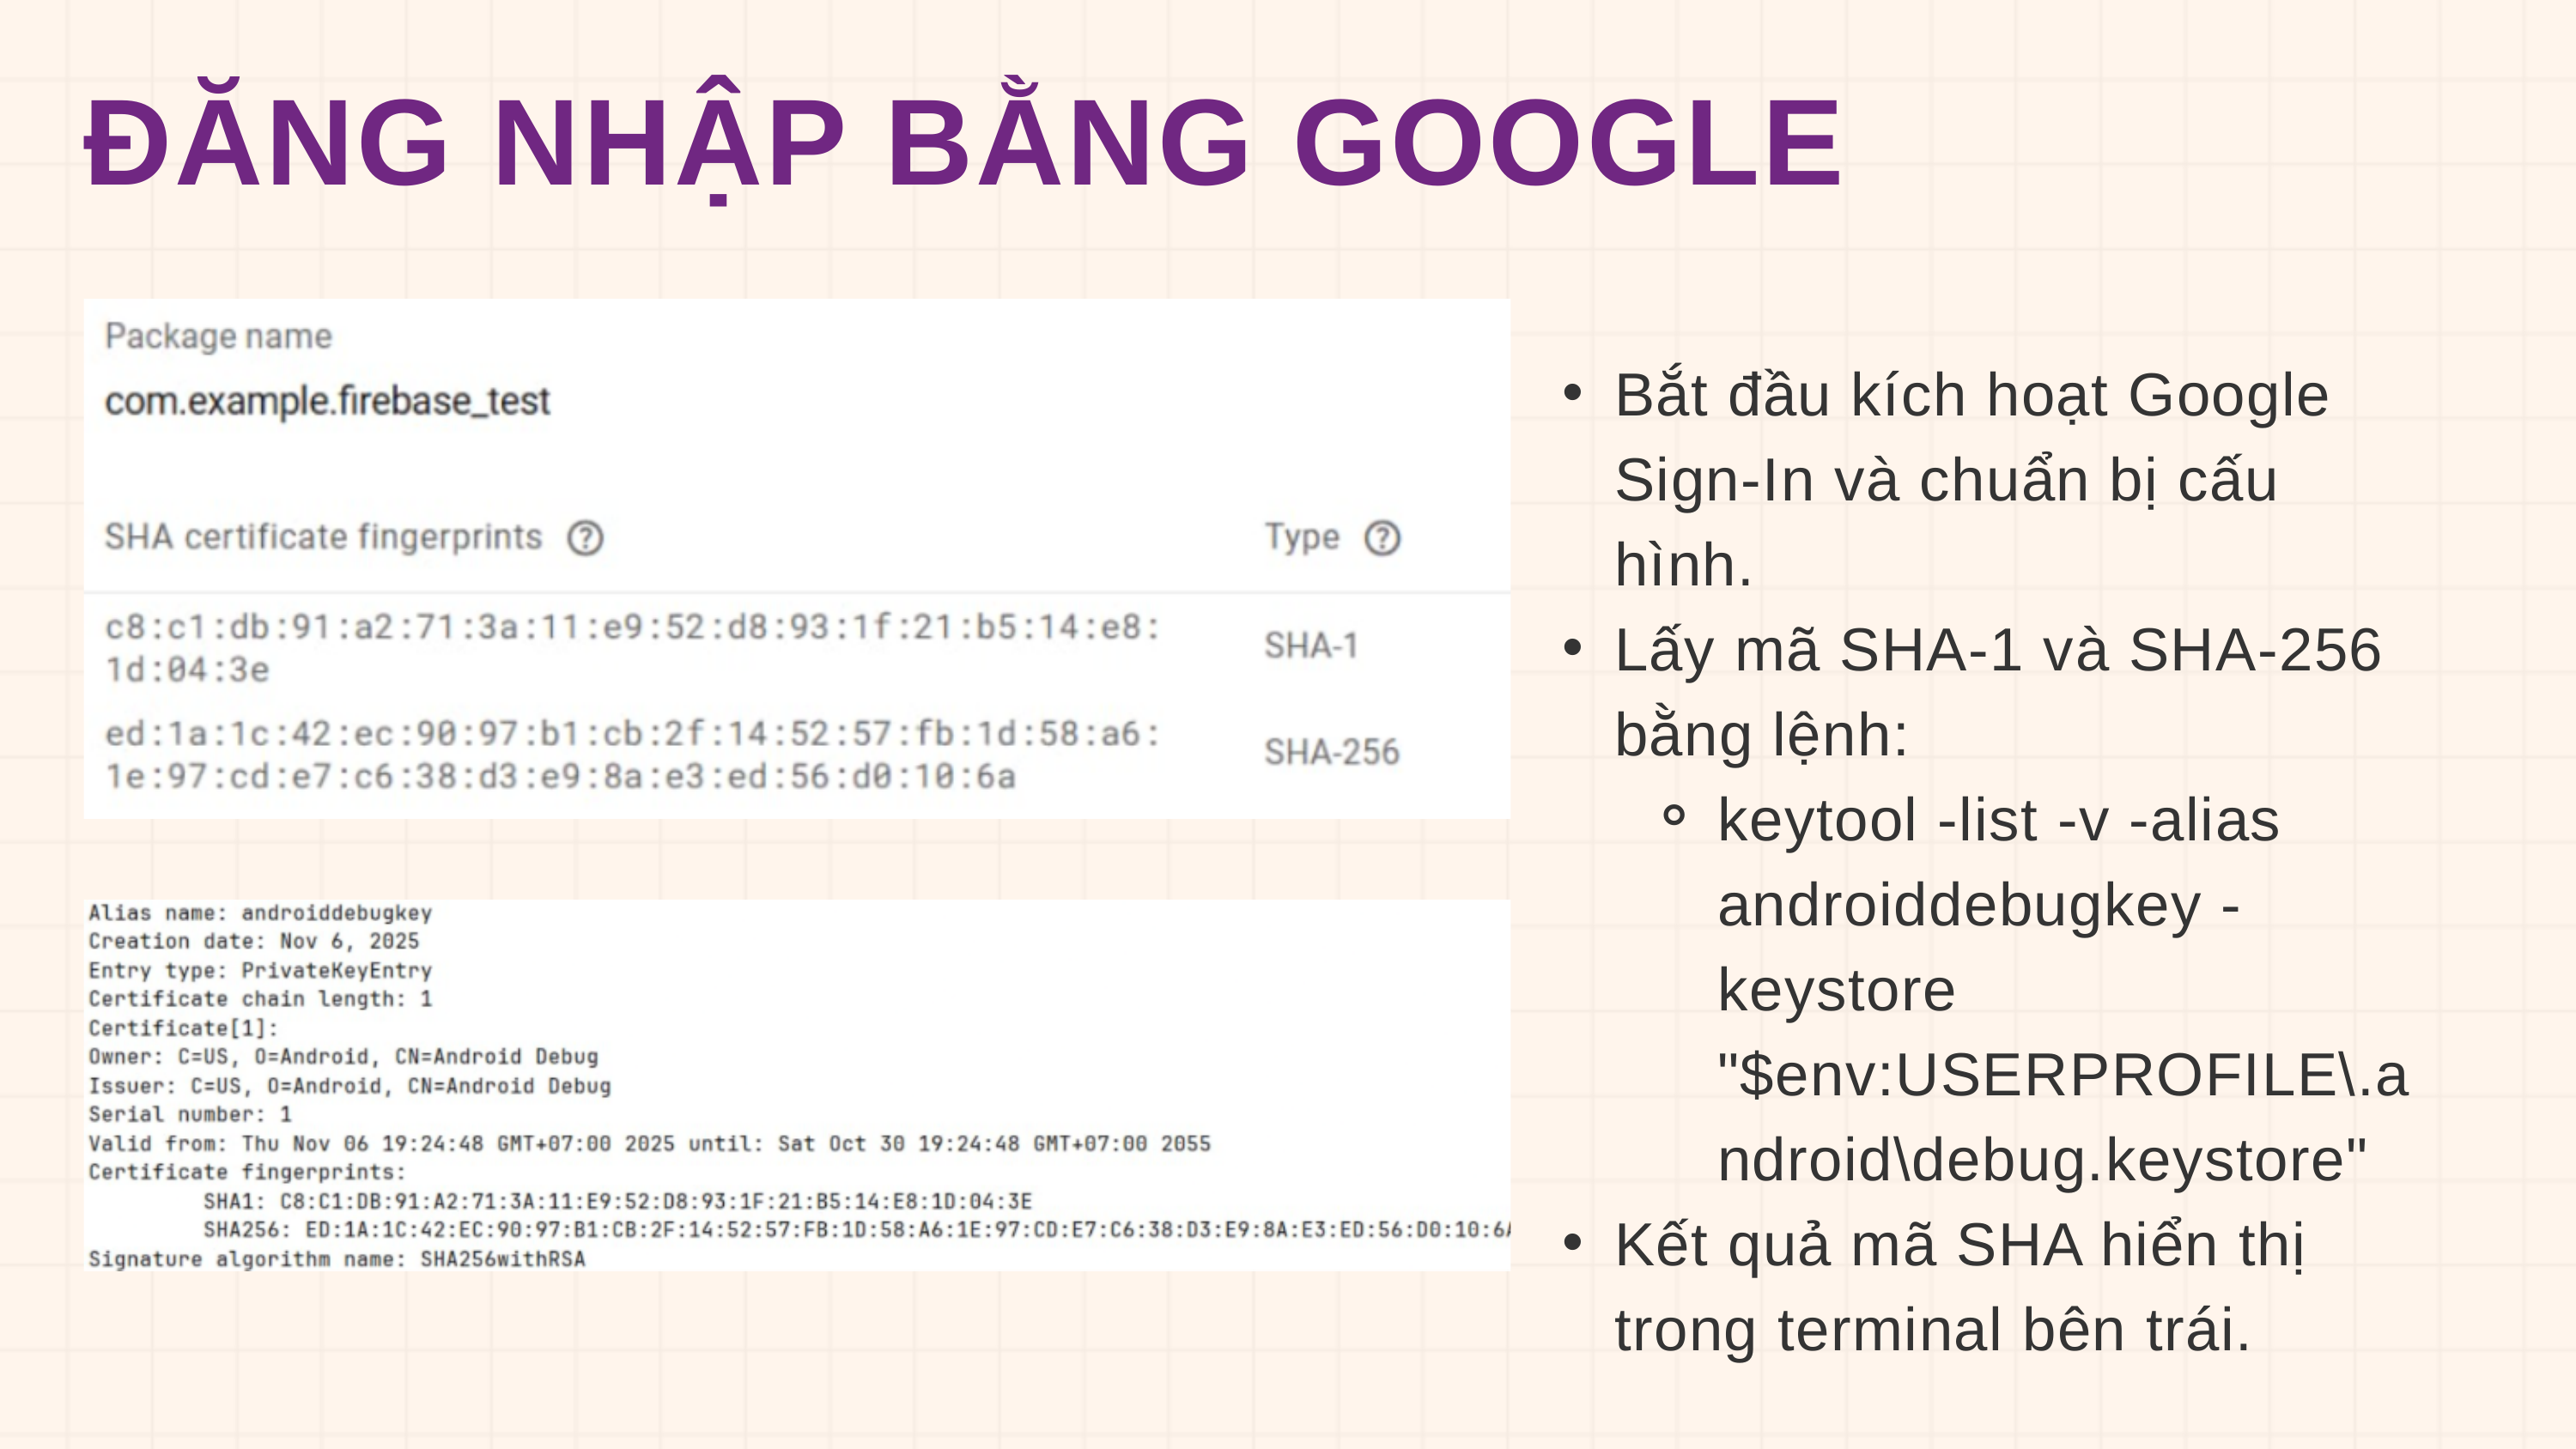

ĐĂNG NHẬP BẰNG GOOGLE

Bắt đầu kích hoạt Google Sign-In và chuẩn bị cấu hình.
Lấy mã SHA-1 và SHA-256 bằng lệnh:
keytool -list -v -alias androiddebugkey -keystore "$env:USERPROFILE\.android\debug.keystore"
Kết quả mã SHA hiển thị trong terminal bên trái.